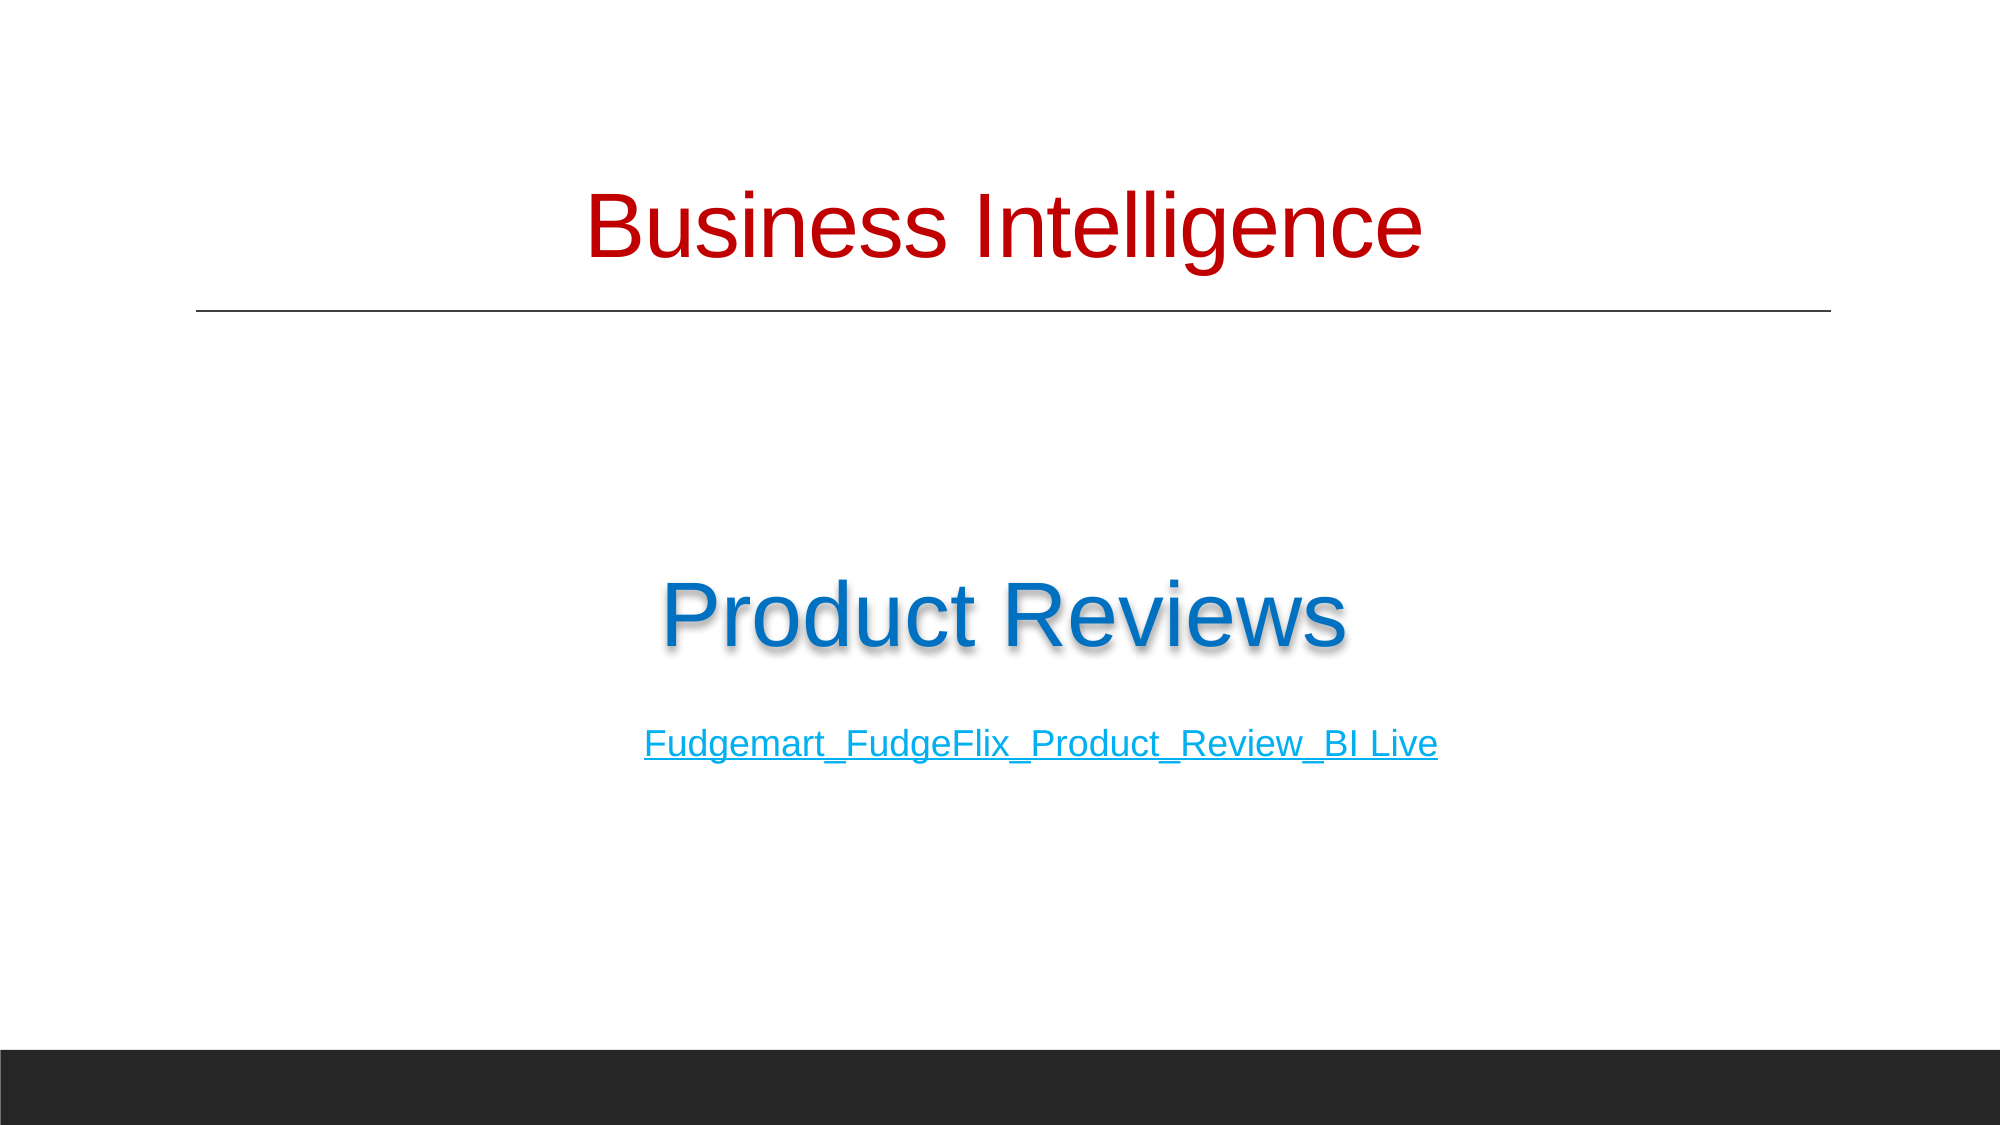

# Business Intelligence
Product Reviews
Fudgemart_FudgeFlix_Product_Review_BI Live